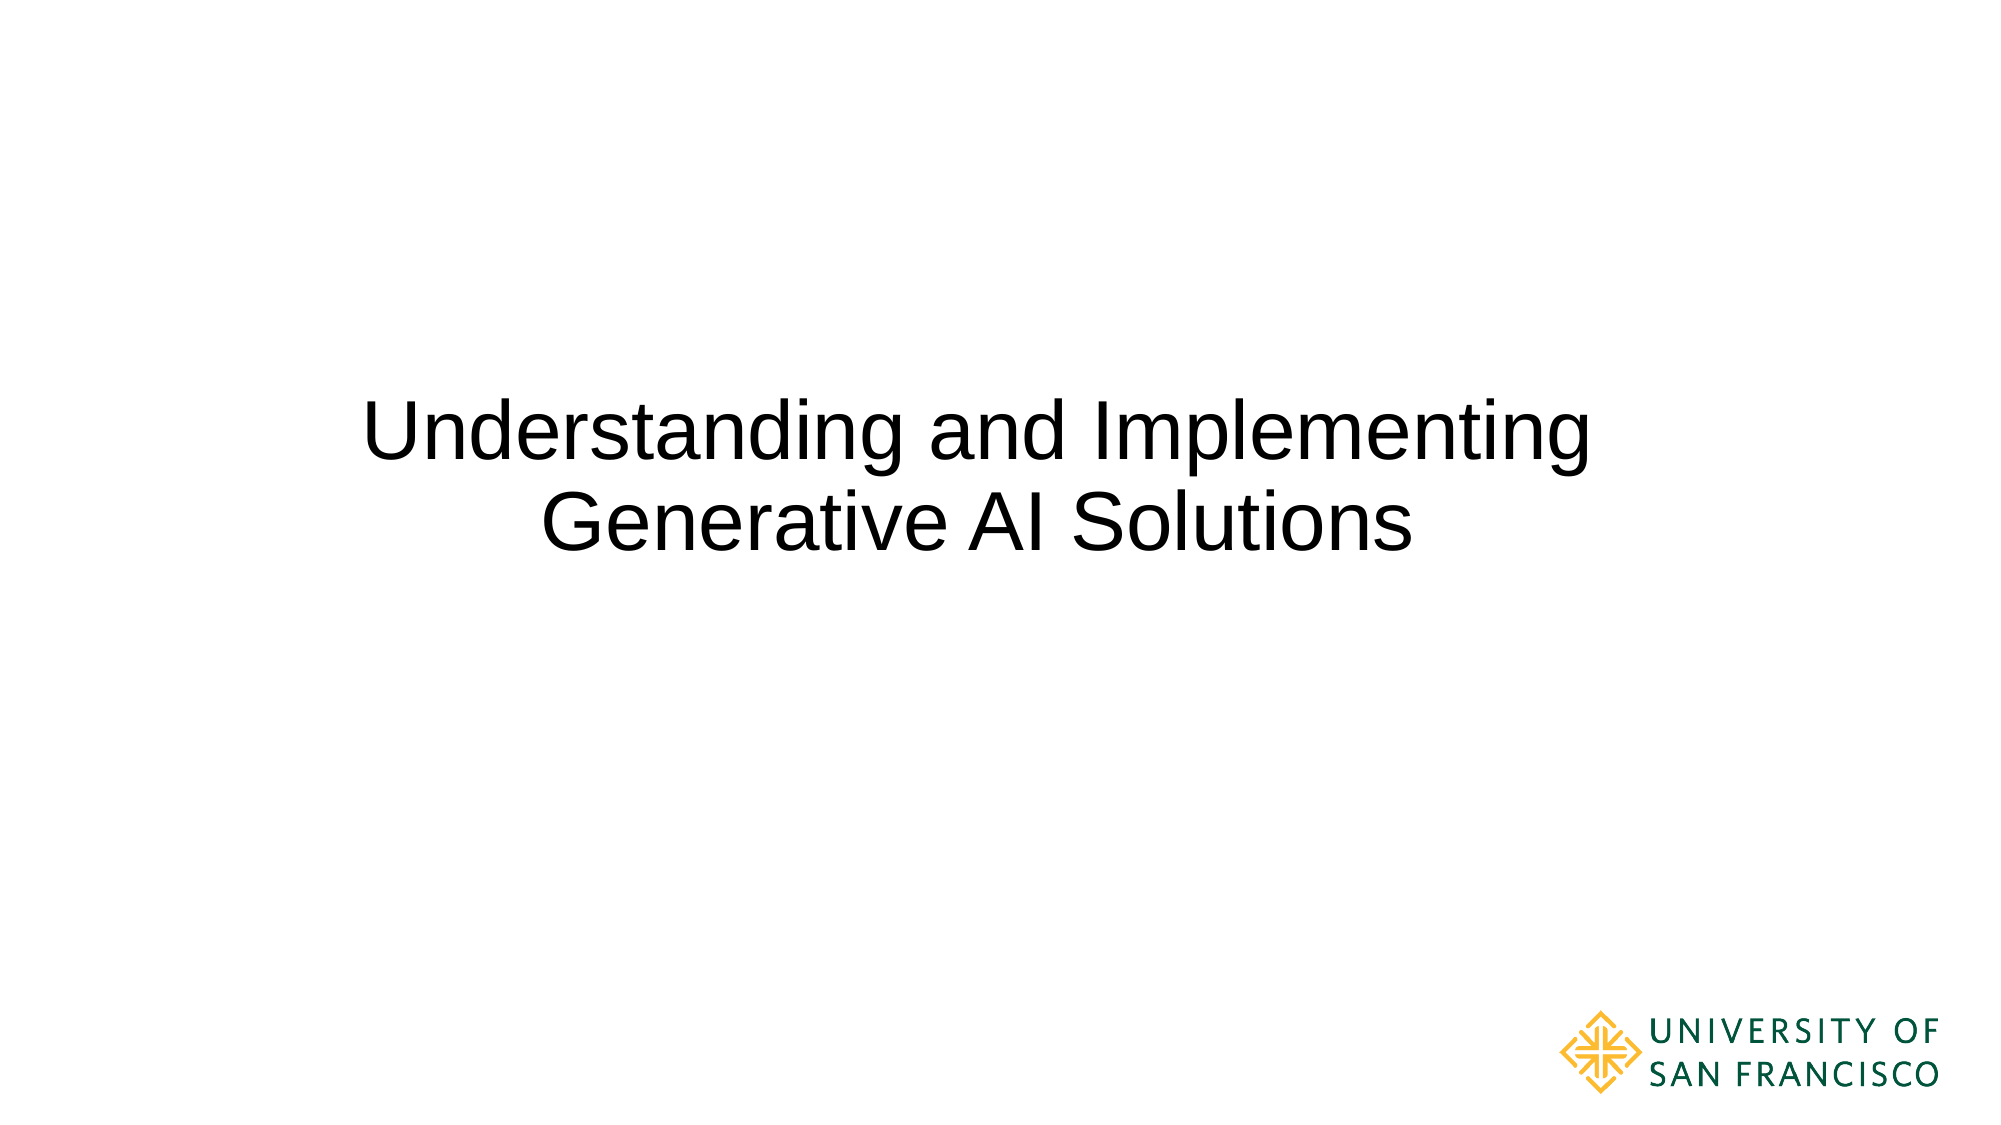

# Understanding and Implementing Generative AI Solutions